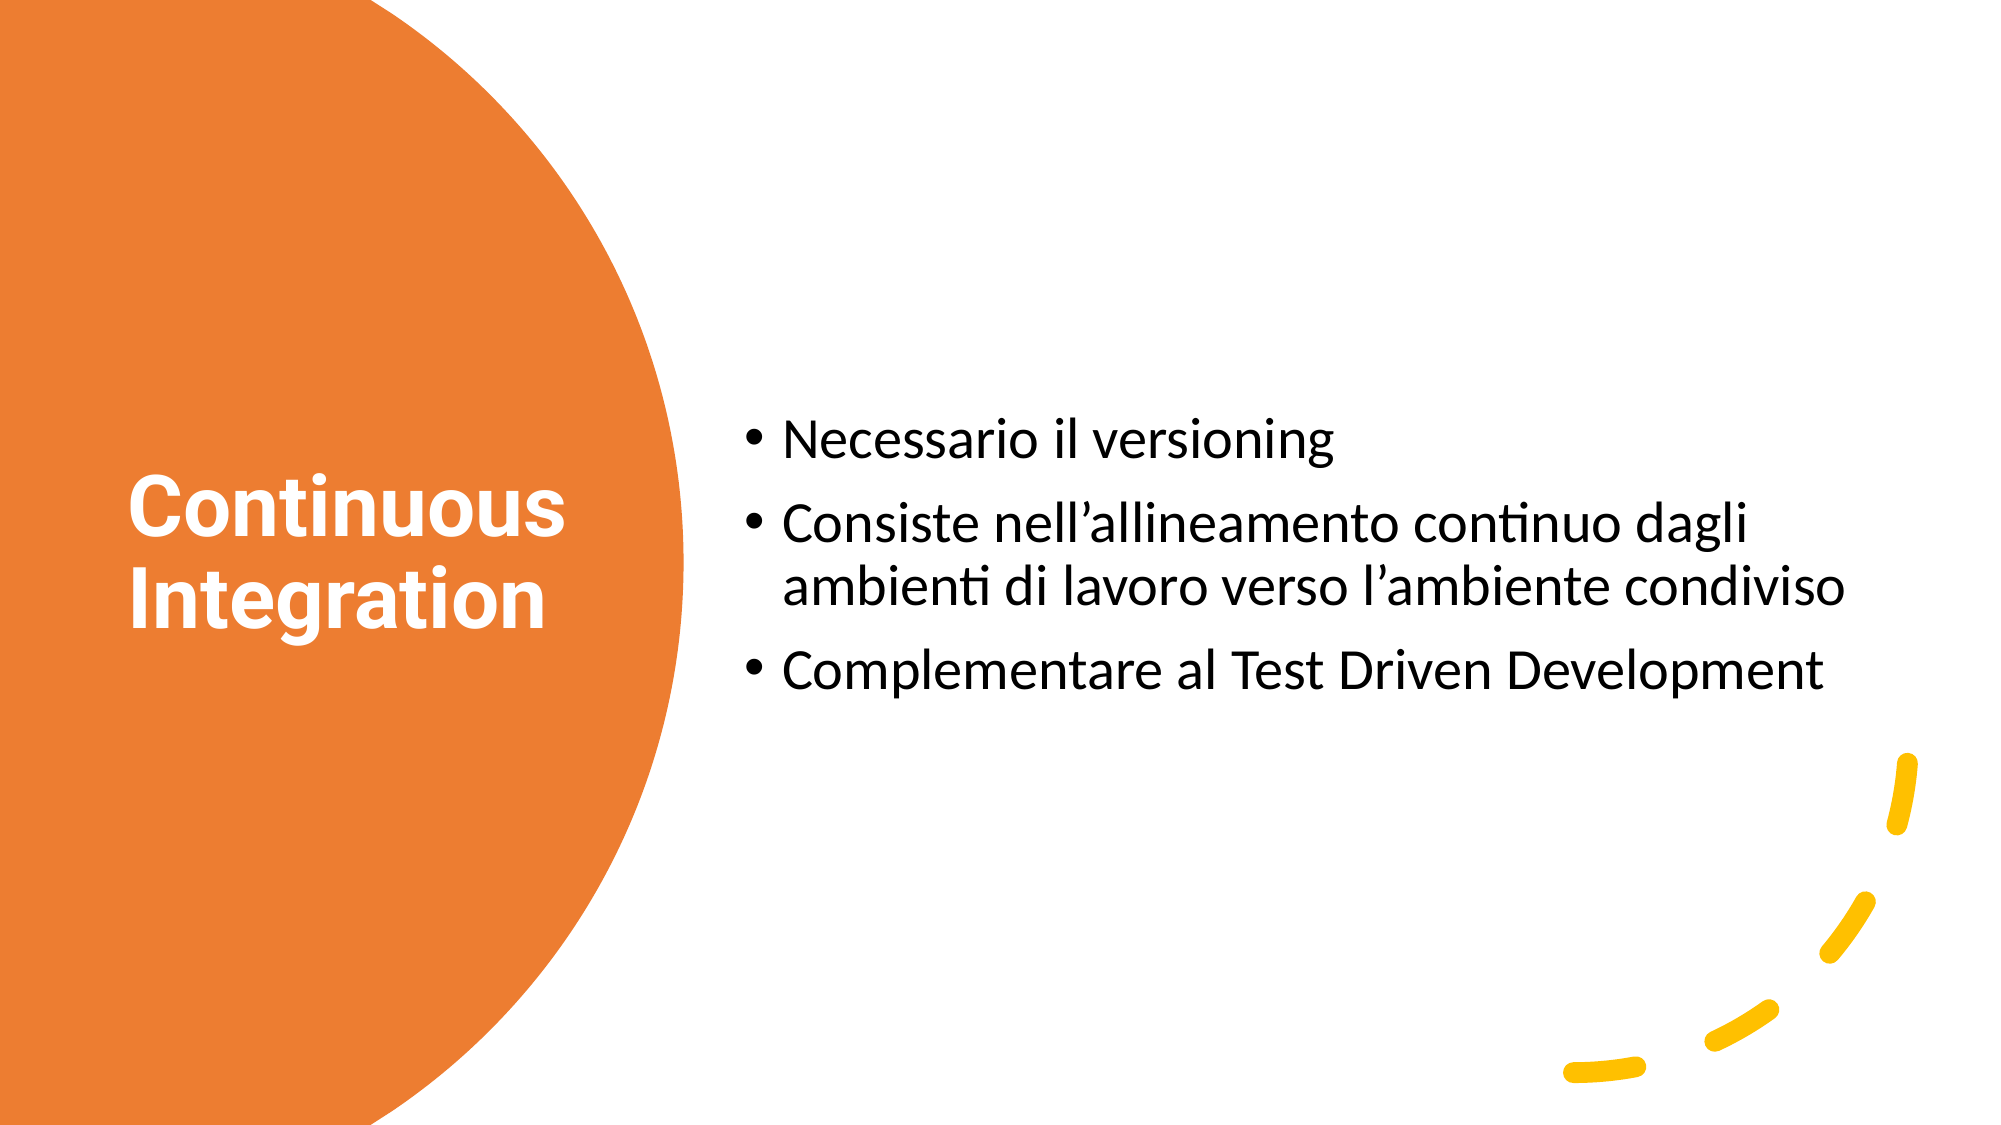

Necessario il versioning
Consiste nell’allineamento continuo dagli ambienti di lavoro verso l’ambiente condiviso
Complementare al Test Driven Development
# Continuous Integration